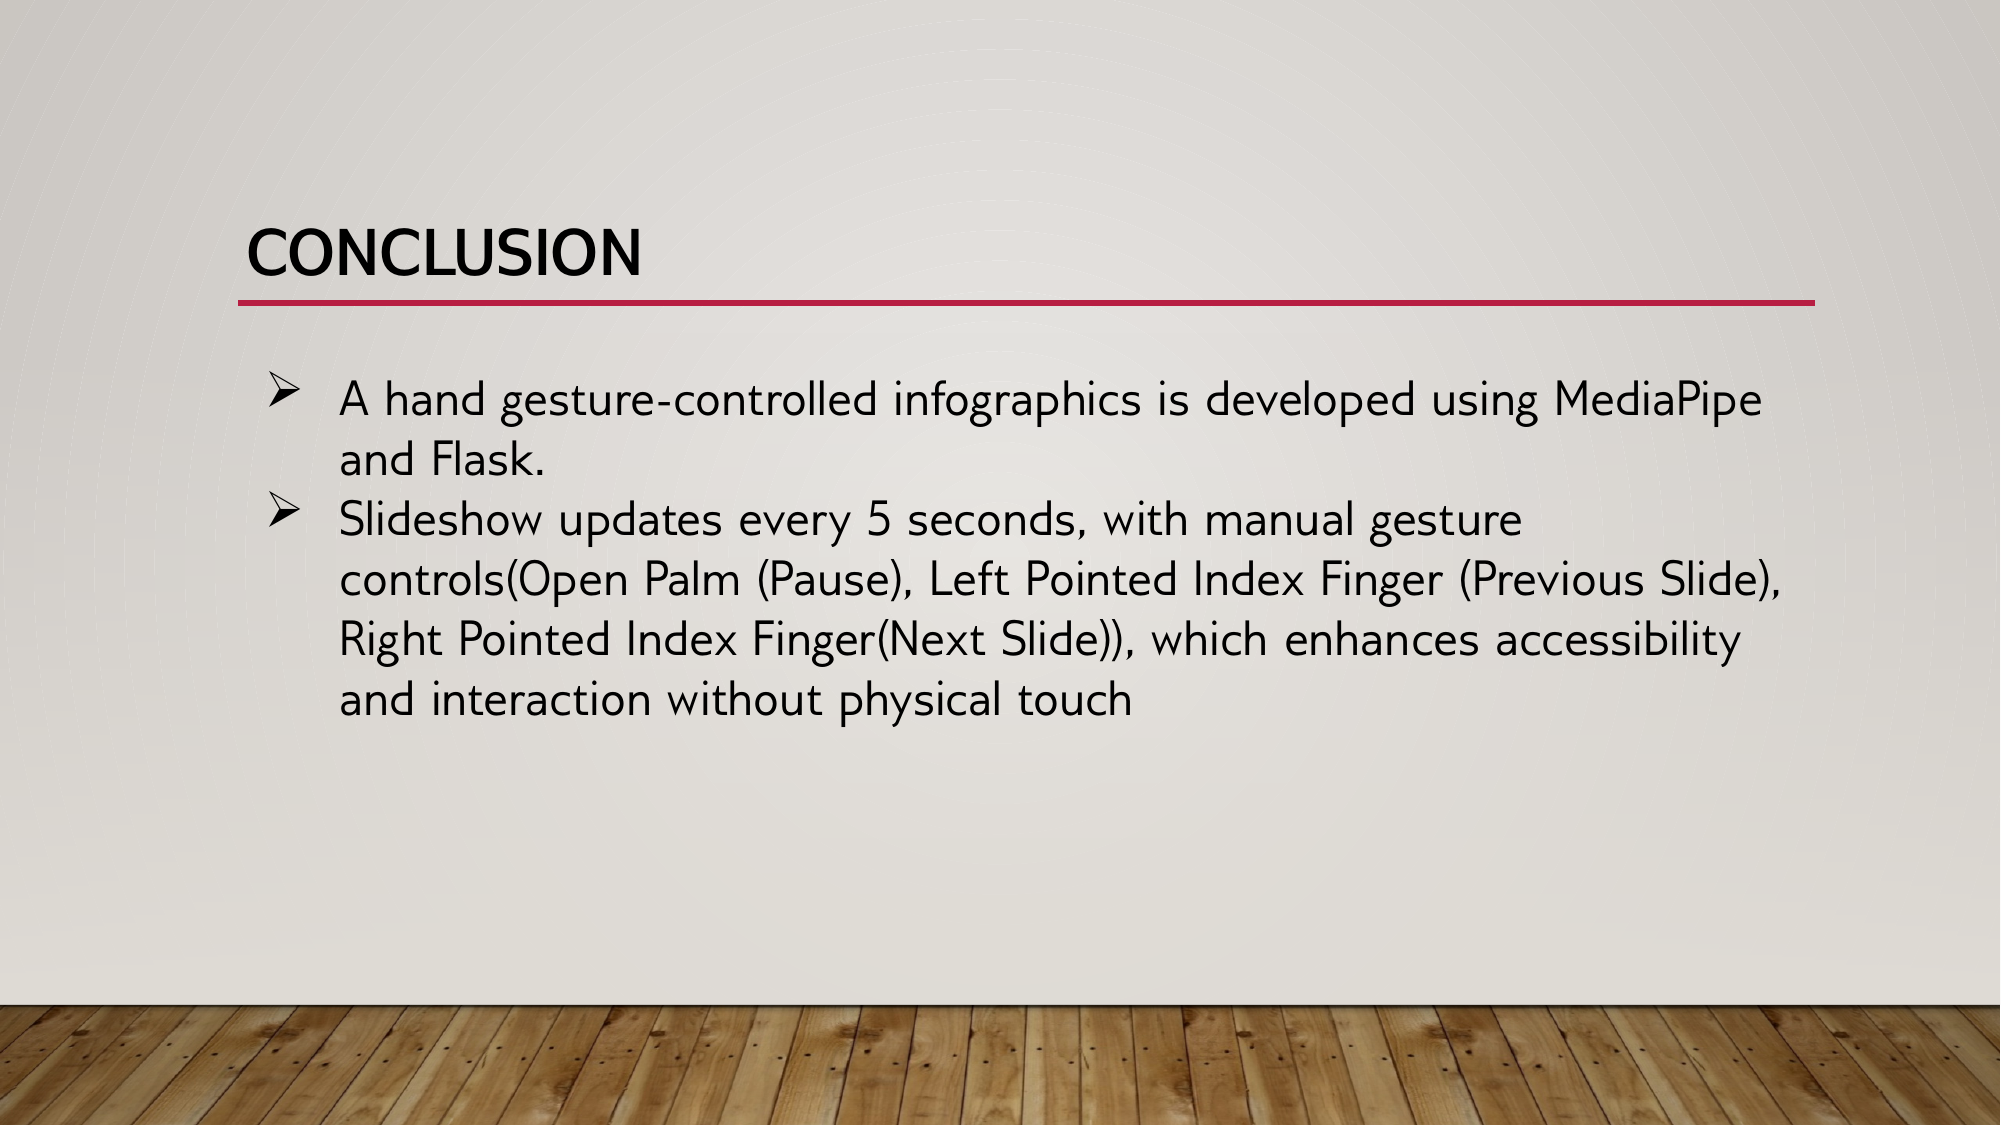

# Conclusion
A hand gesture-controlled infographics is developed using MediaPipe and Flask.
Slideshow updates every 5 seconds, with manual gesture controls(Open Palm (Pause), Left Pointed Index Finger (Previous Slide), Right Pointed Index Finger(Next Slide)), which enhances accessibility and interaction without physical touch